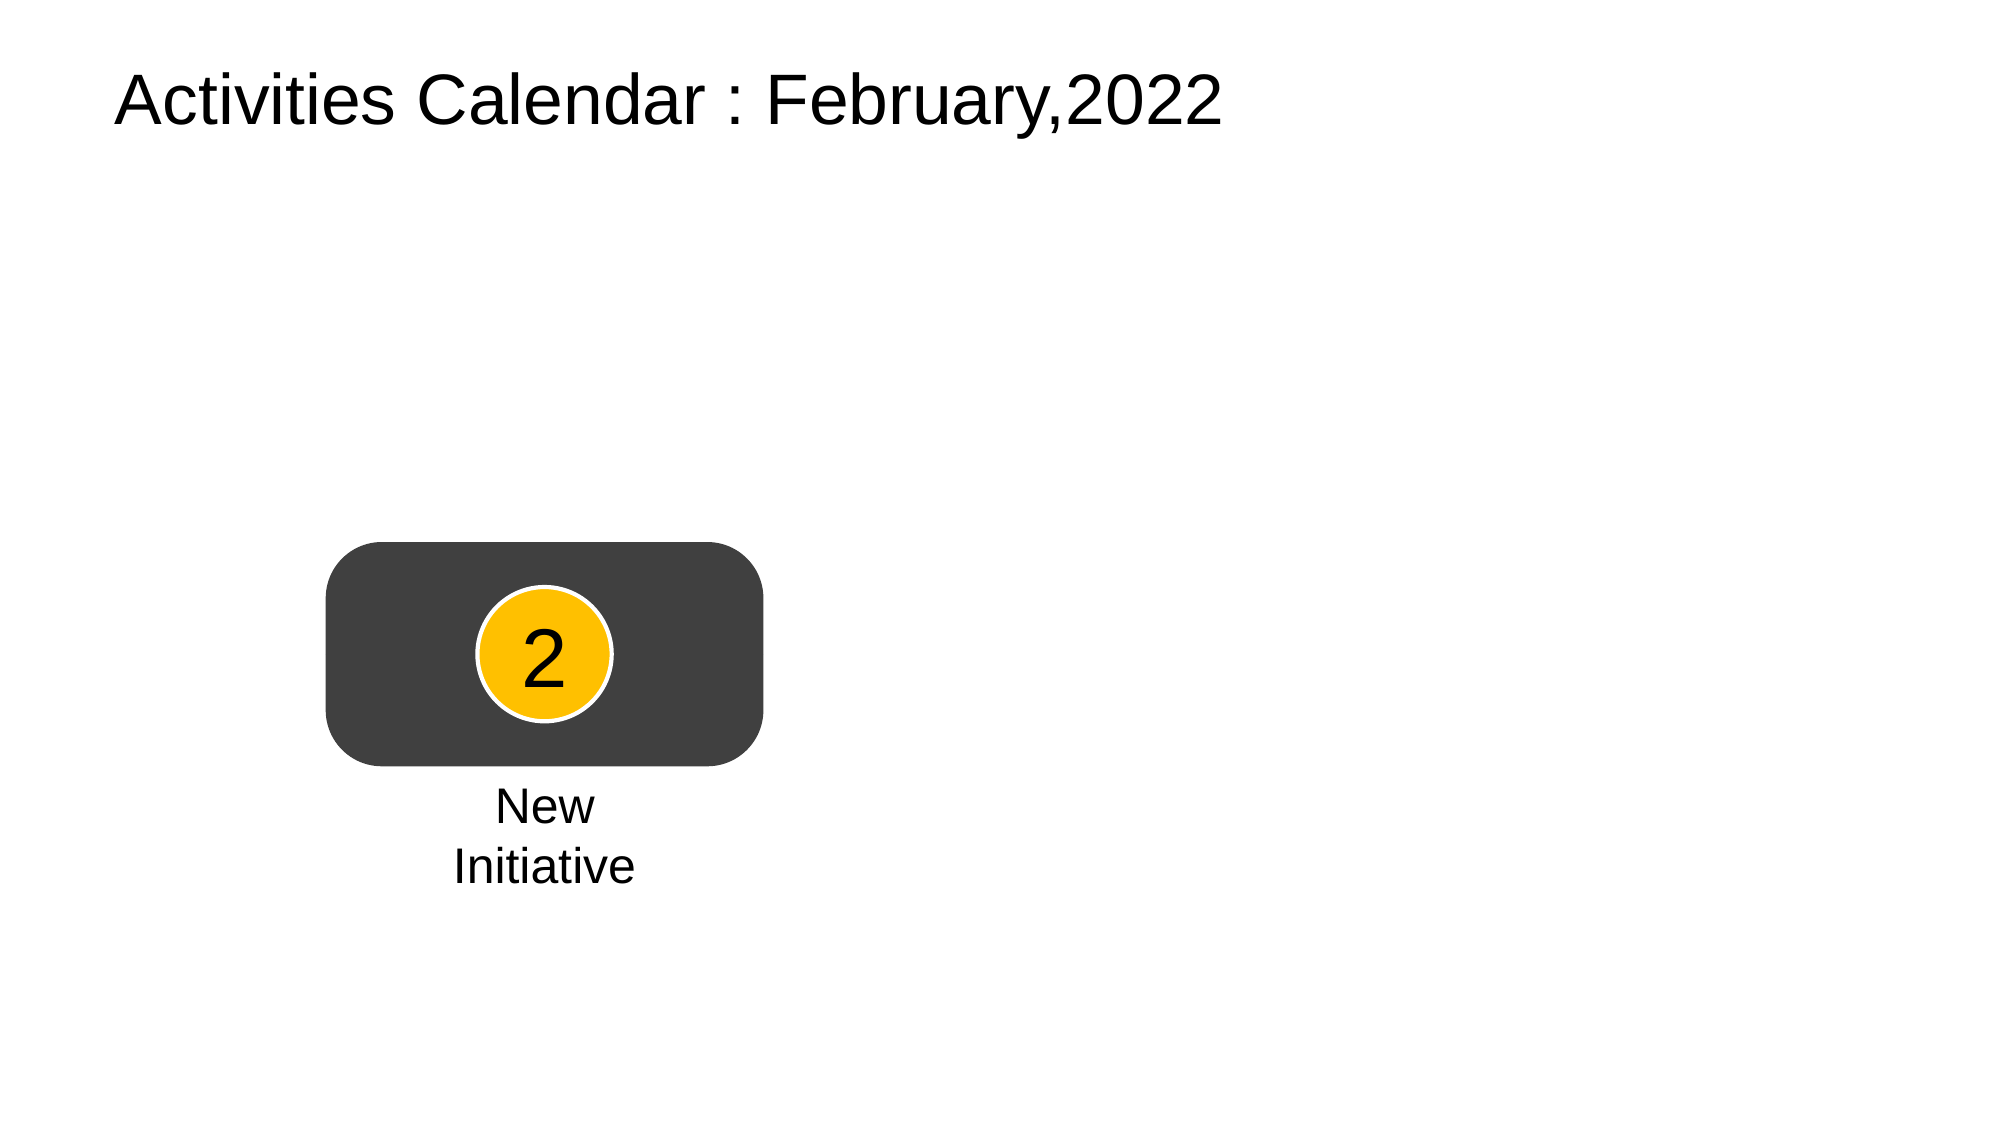

# Activities Calendar : February,2022 Activity Type

2

New Initiative

1
3

Regular
Additional